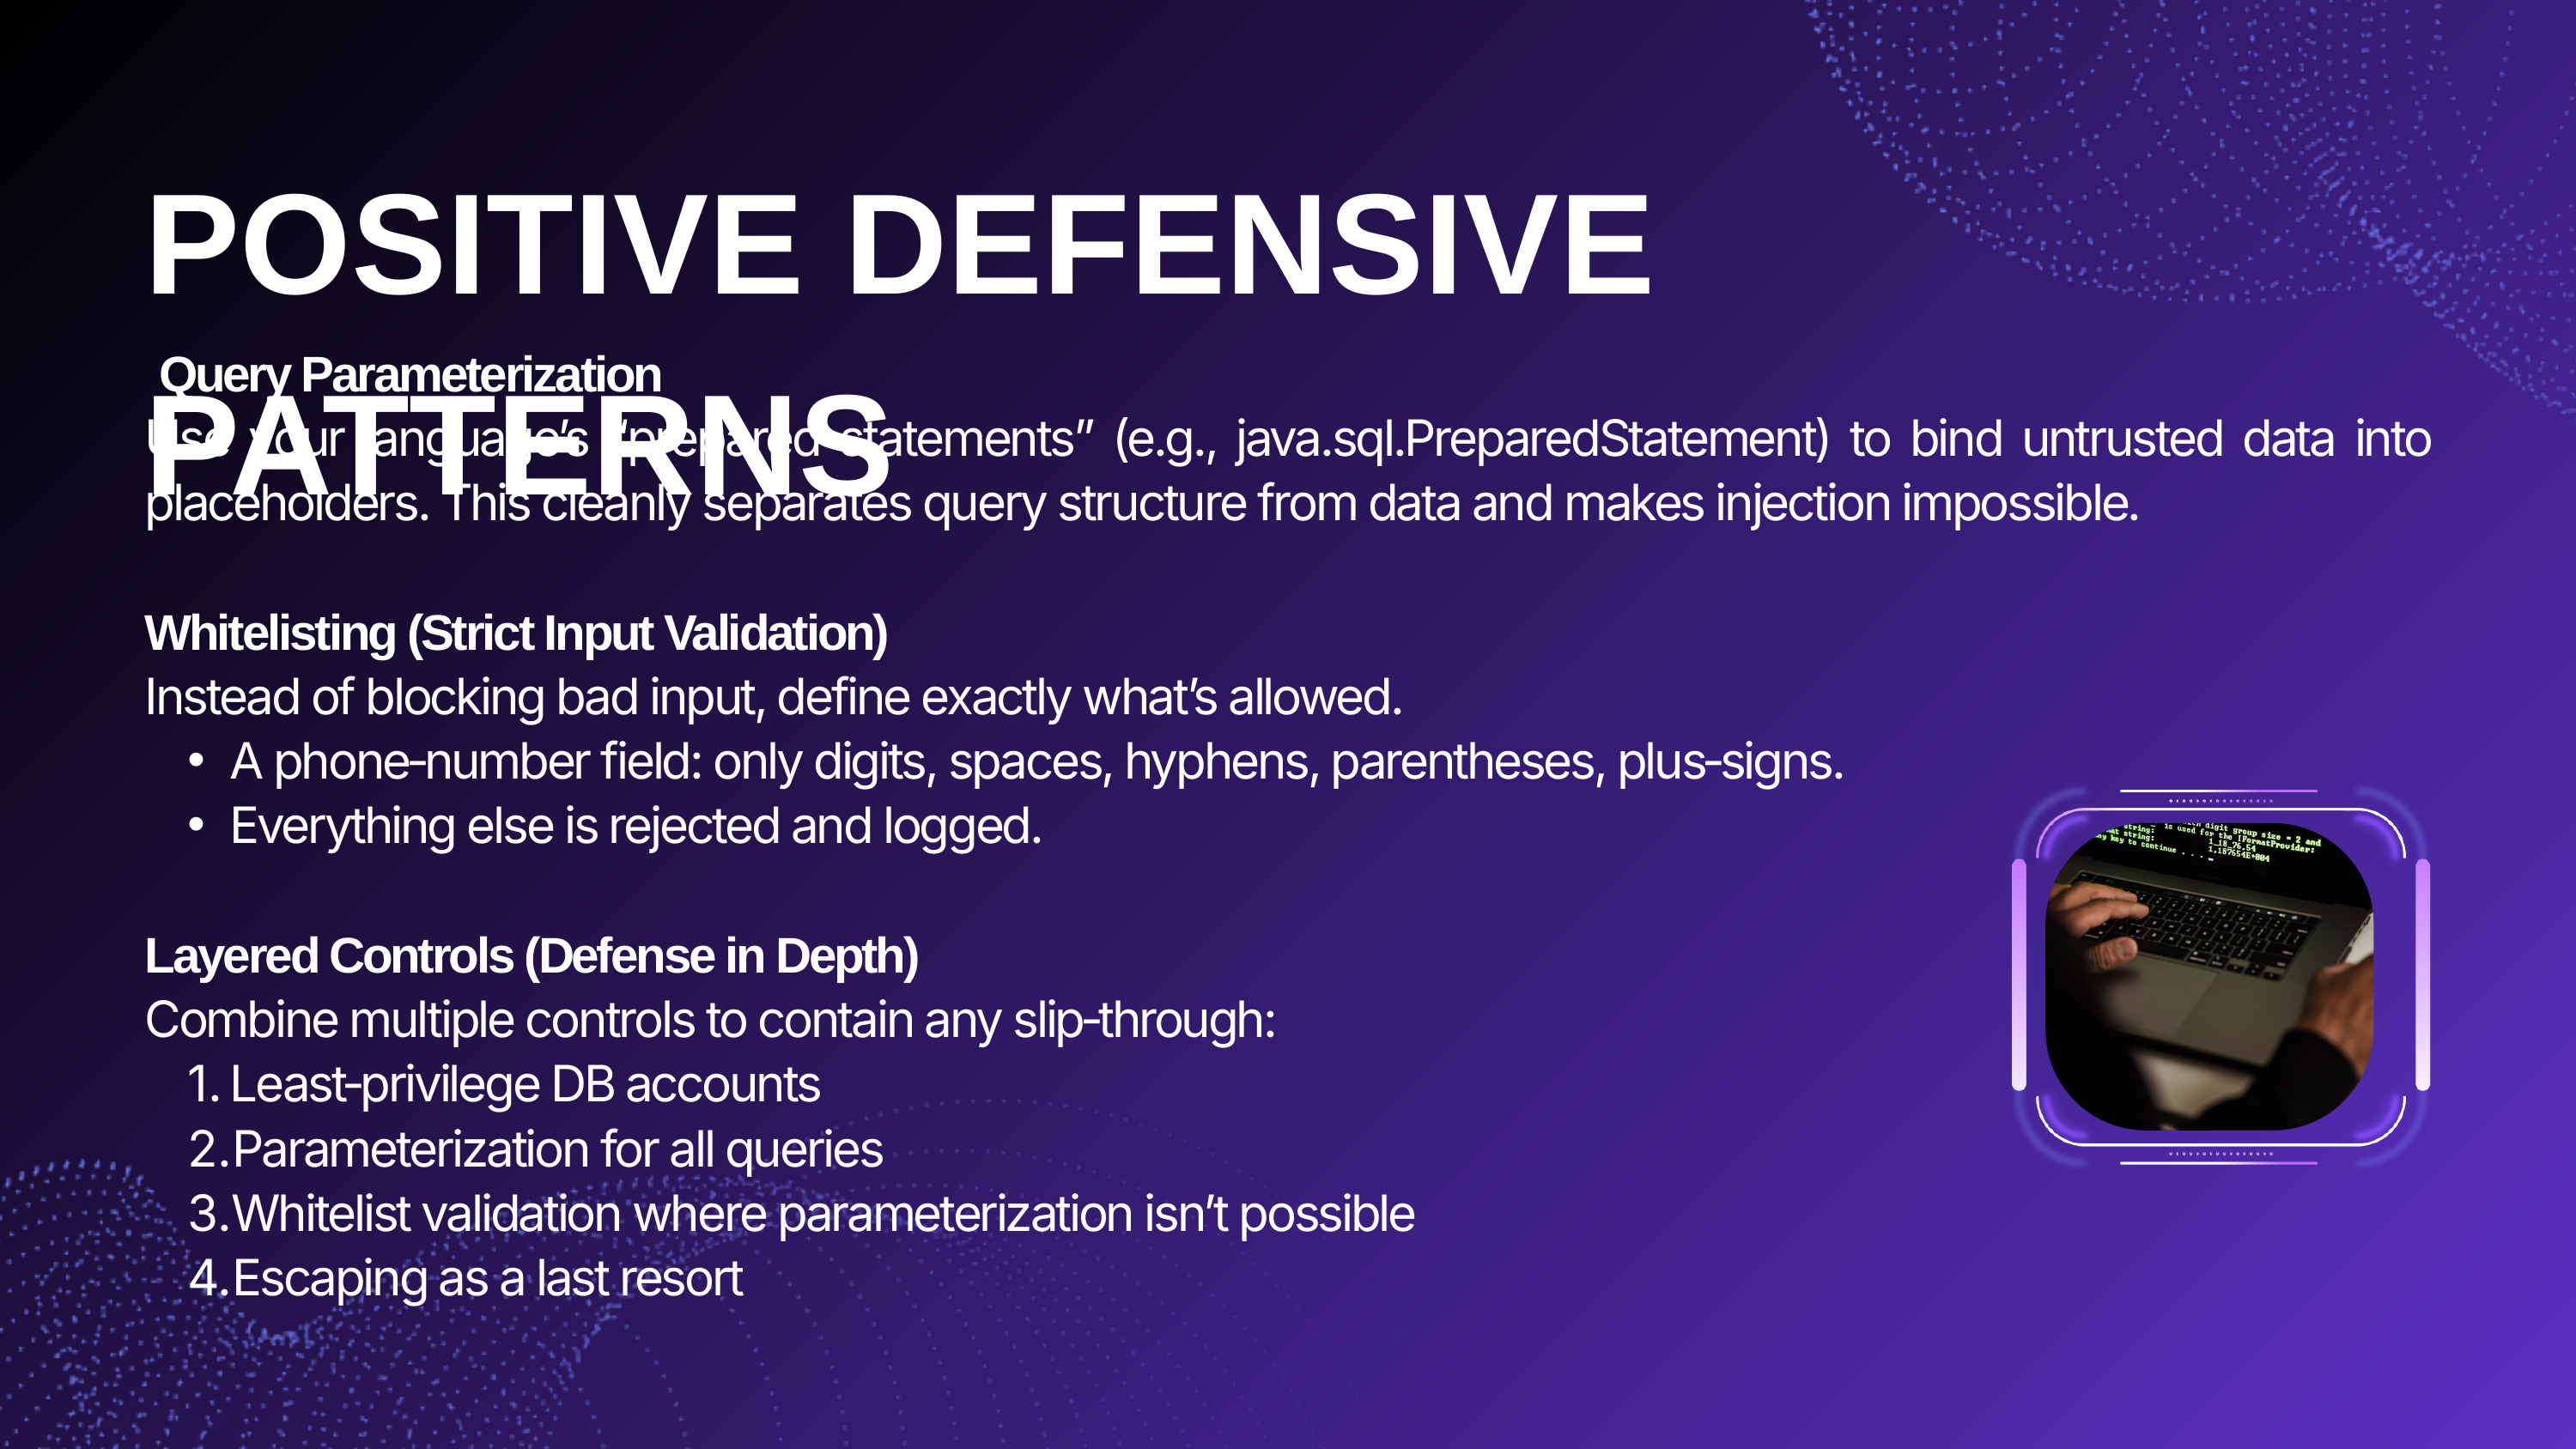

POSITIVE DEFENSIVE PATTERNS
 Query Parameterization
Use your language’s “prepared statements” (e.g., java.sql.PreparedStatement) to bind untrusted data into placeholders. This cleanly separates query structure from data and makes injection impossible.

Whitelisting (Strict Input Validation)
Instead of blocking bad input, define exactly what’s allowed.
A phone‑number field: only digits, spaces, hyphens, parentheses, plus‑signs.
Everything else is rejected and logged.

Layered Controls (Defense in Depth)
Combine multiple controls to contain any slip‑through:
Least‑privilege DB accounts
Parameterization for all queries
Whitelist validation where parameterization isn’t possible
Escaping as a last resort